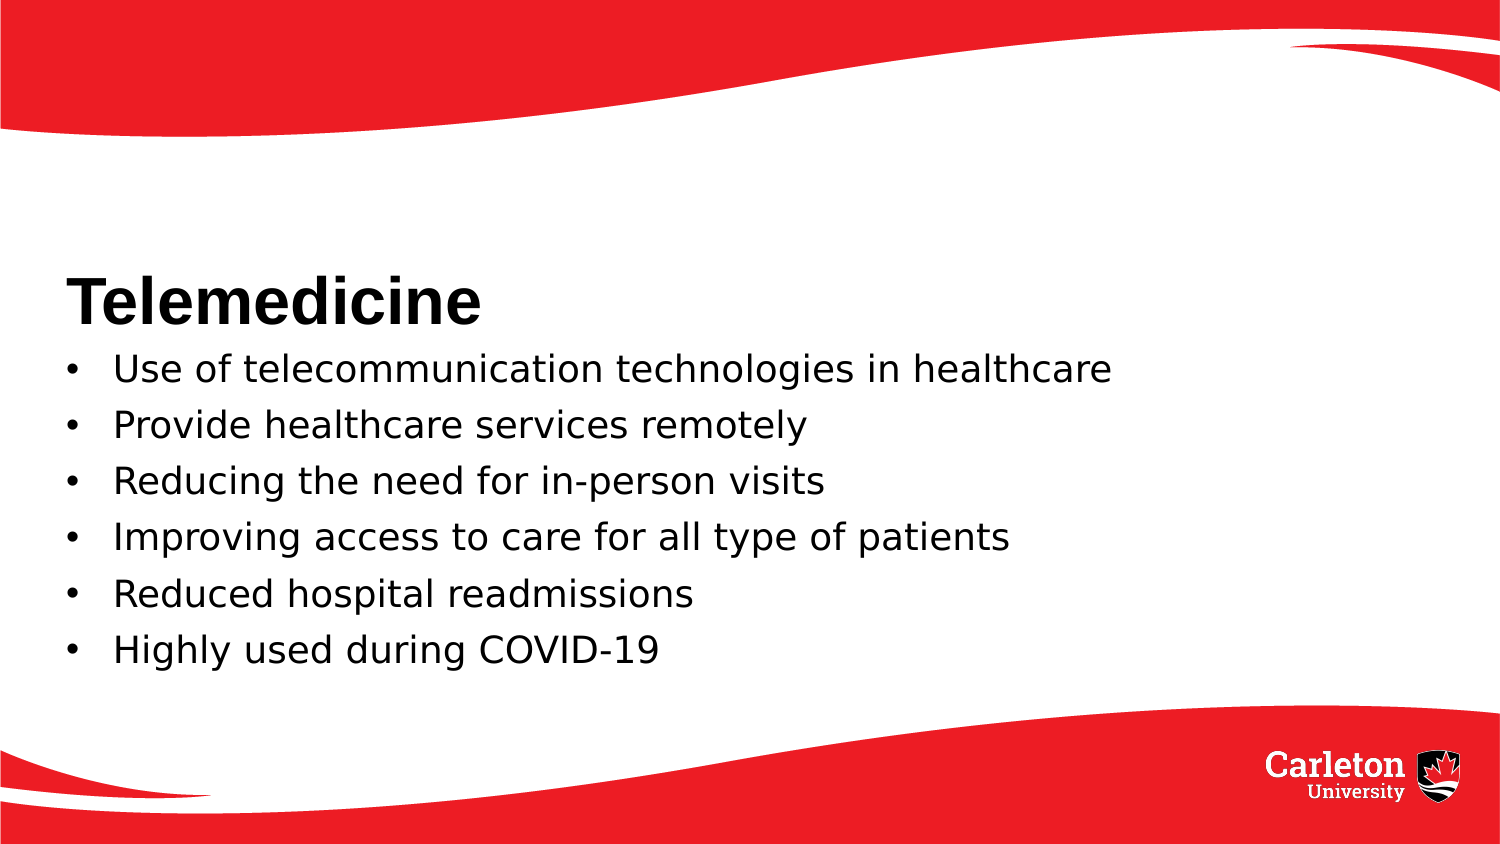

# Telemedicine
Use of telecommunication technologies in healthcare
Provide healthcare services remotely
Reducing the need for in-person visits
Improving access to care for all type of patients
Reduced hospital readmissions
Highly used during COVID-19